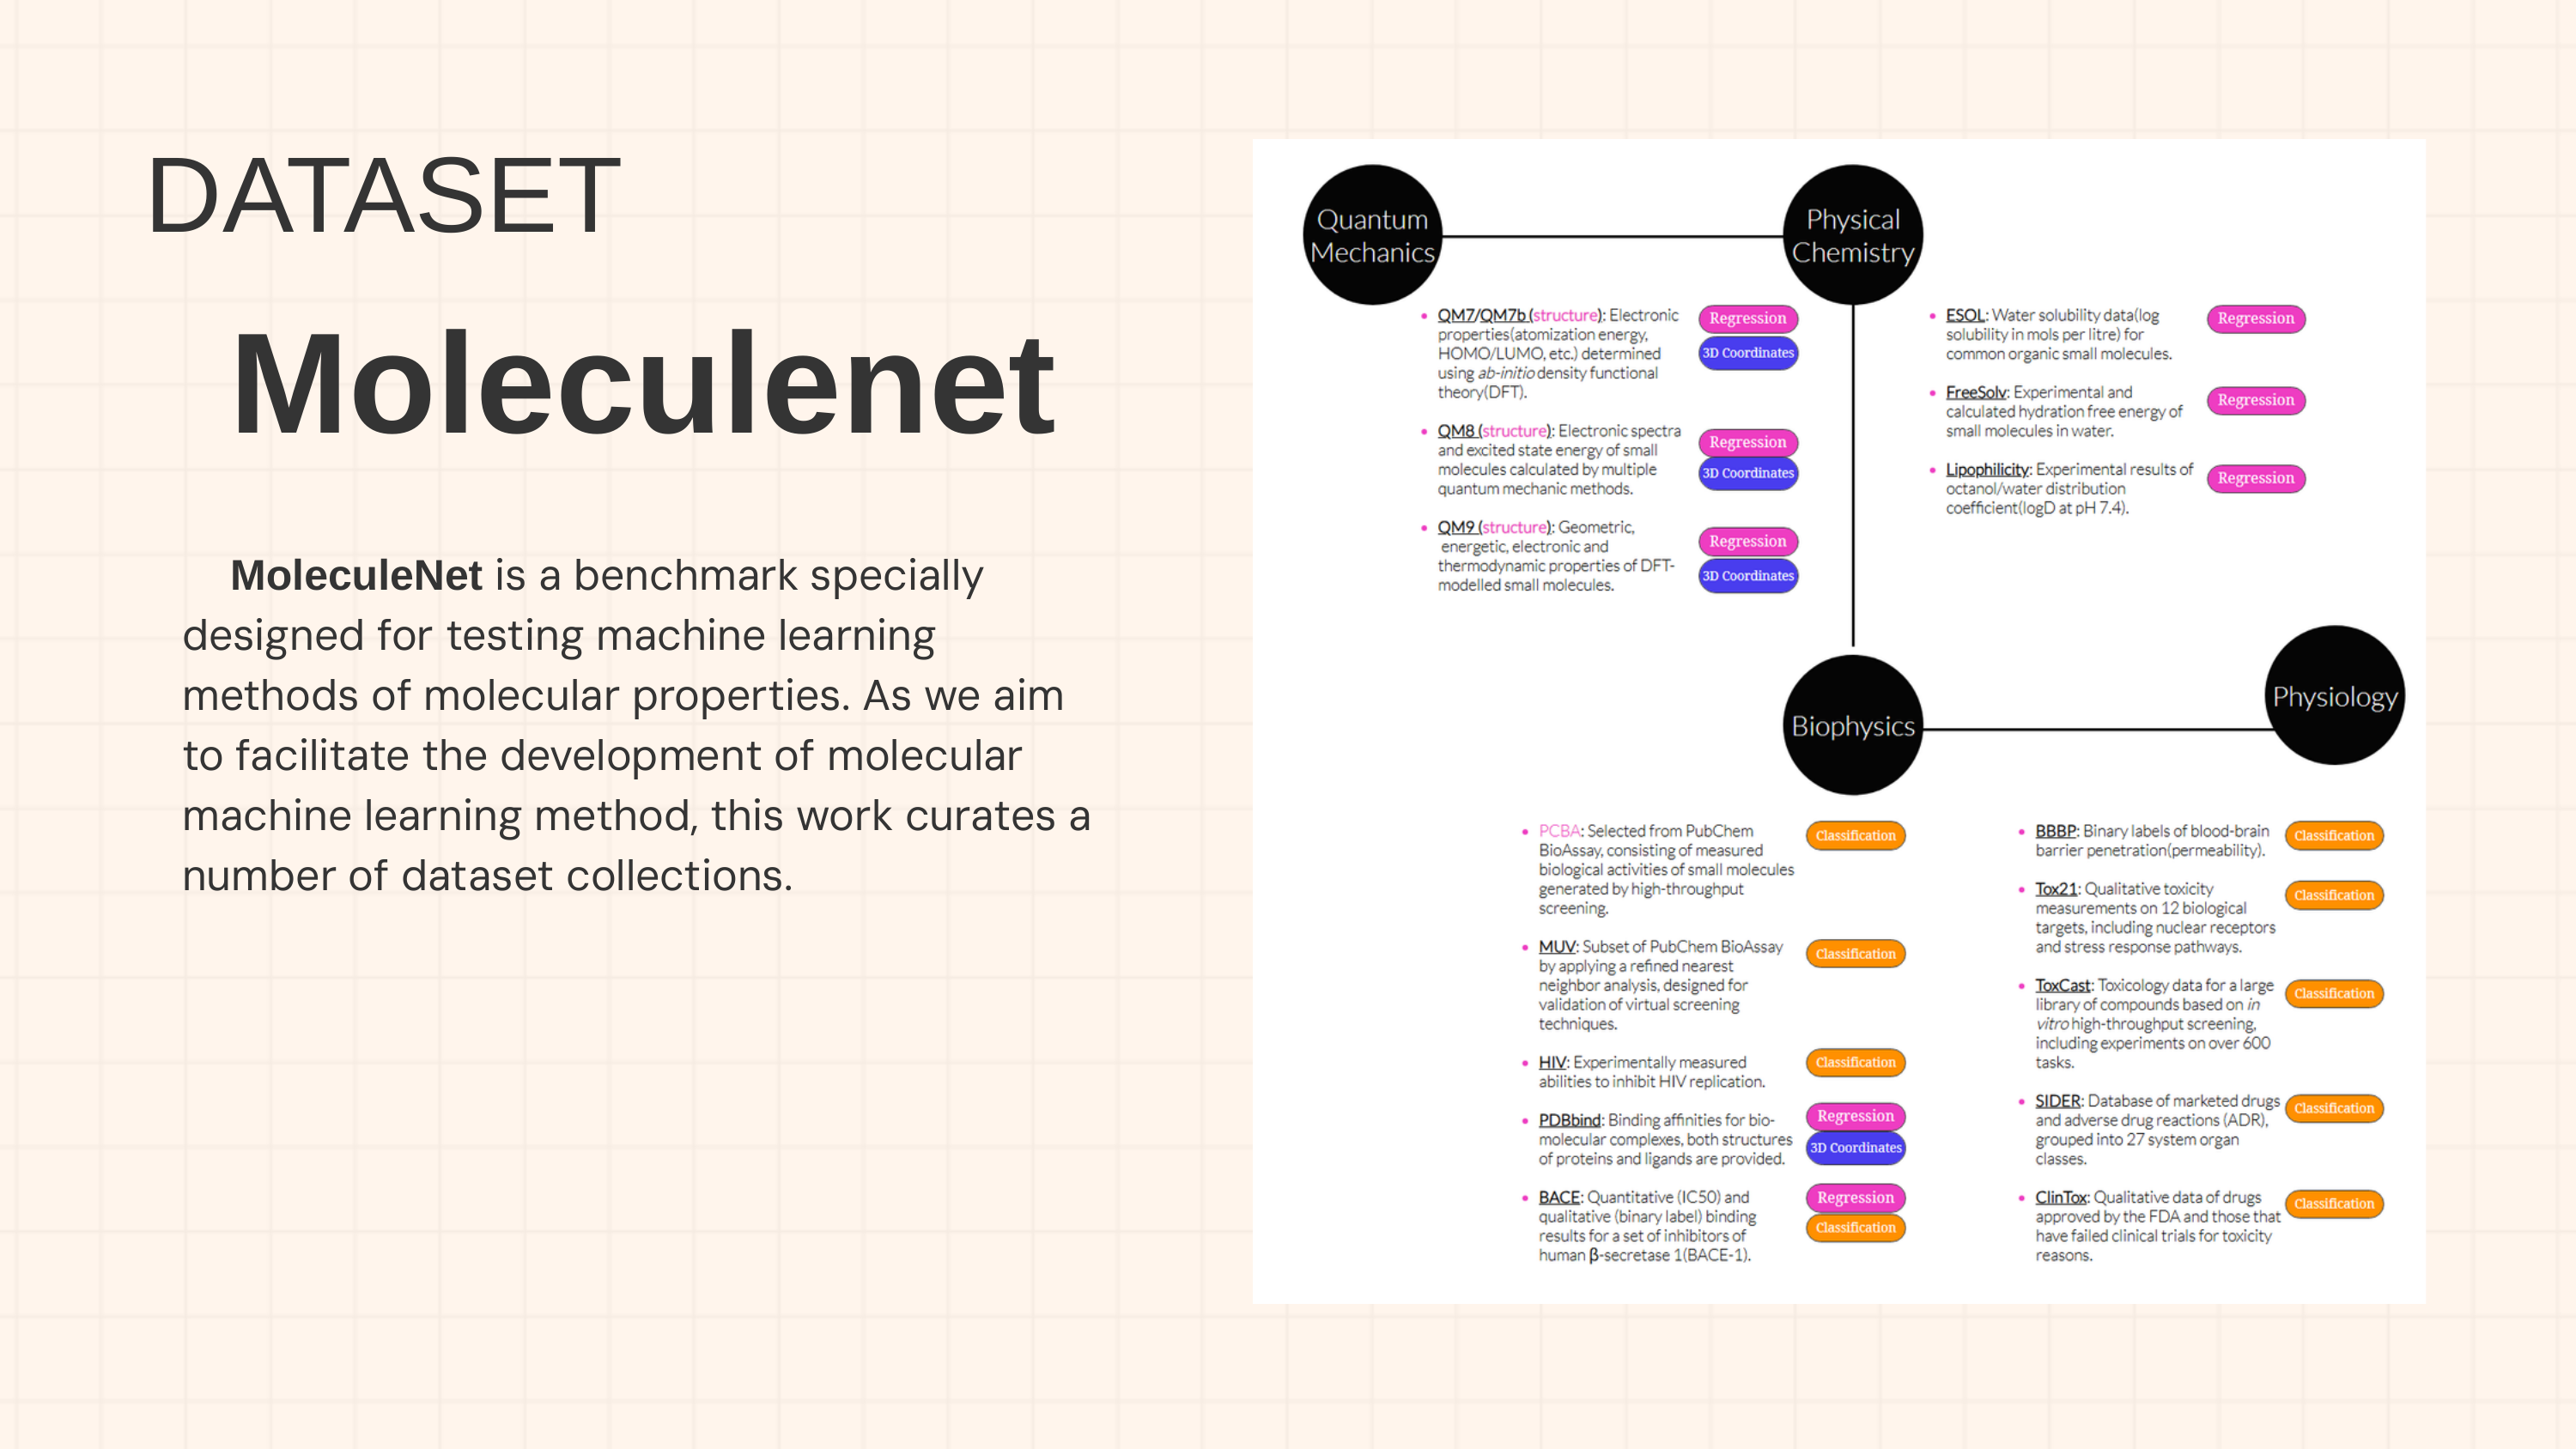

DATASET

Moleculenet
    MoleculeNet is a benchmark specially designed for testing machine learning methods of molecular properties. As we aim to facilitate the development of molecular machine learning method, this work curates a number of dataset collections.